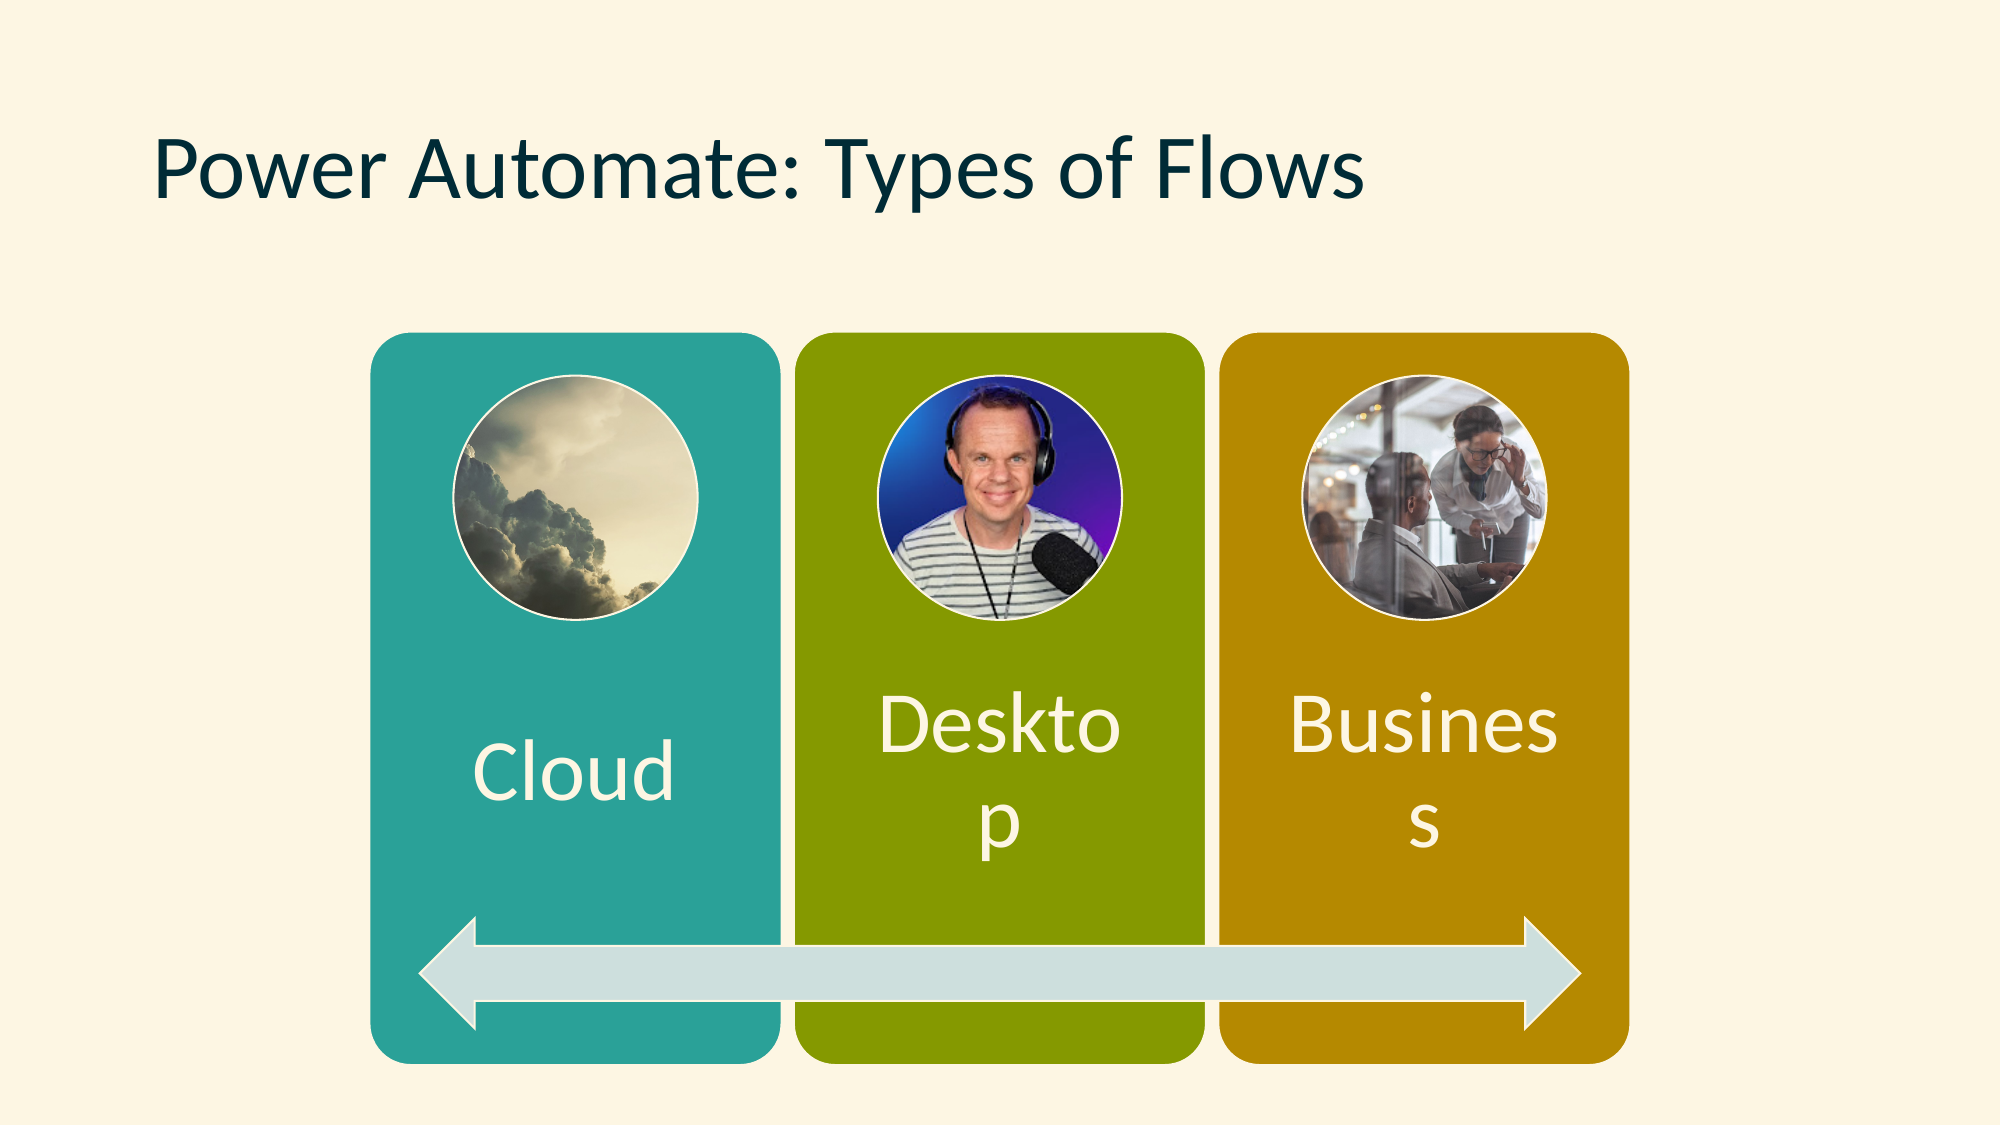

# Power Automate: Types of Flows
Cloud
Desktop
Business